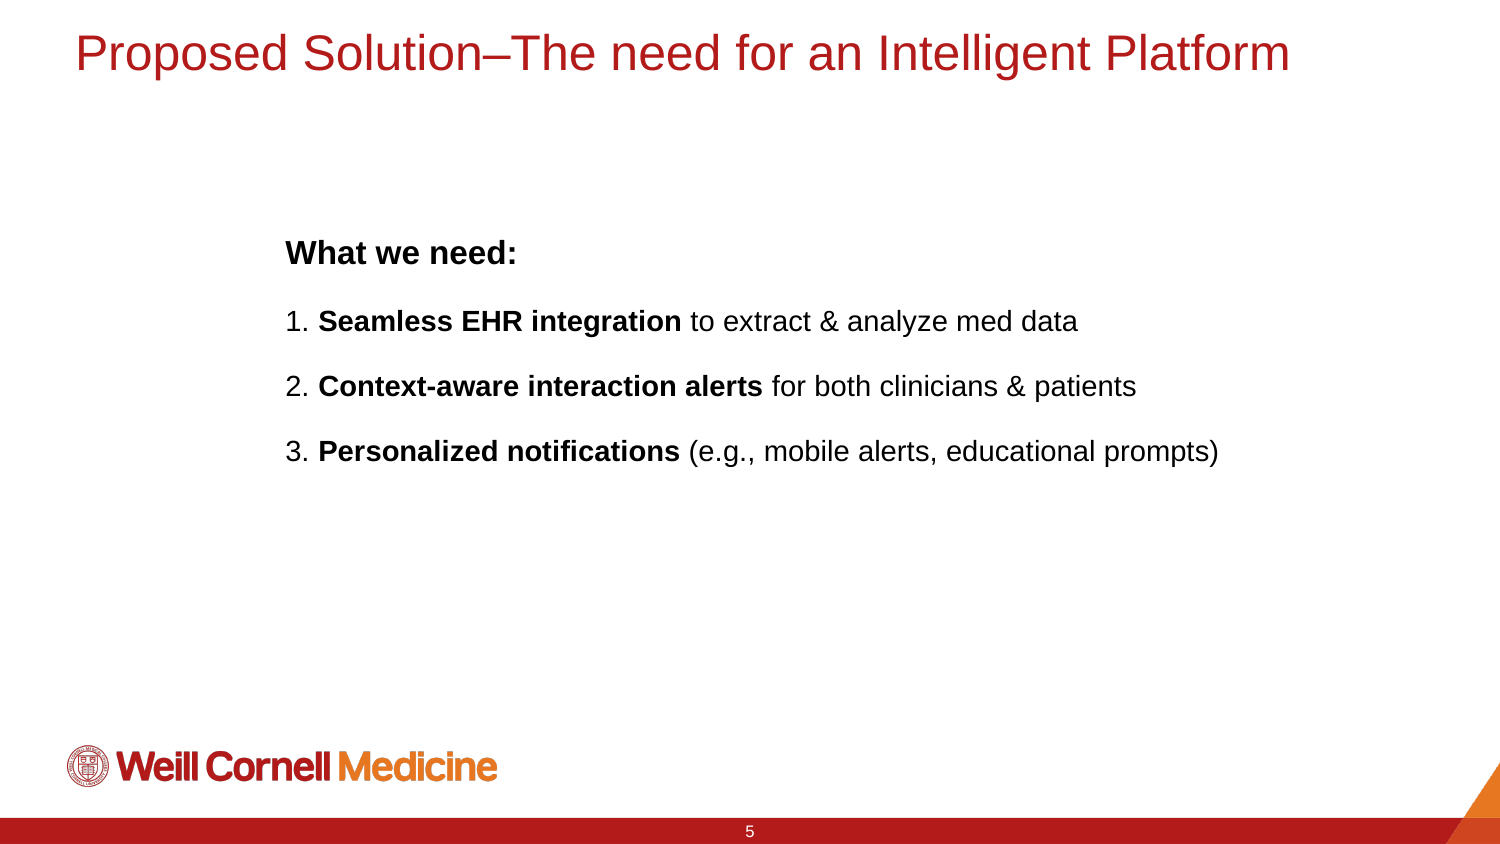

# Proposed Solution–The need for an Intelligent Platform

What we need:
1. Seamless EHR integration to extract & analyze med data
2. Context-aware interaction alerts for both clinicians & patients
3. Personalized notifications (e.g., mobile alerts, educational prompts)